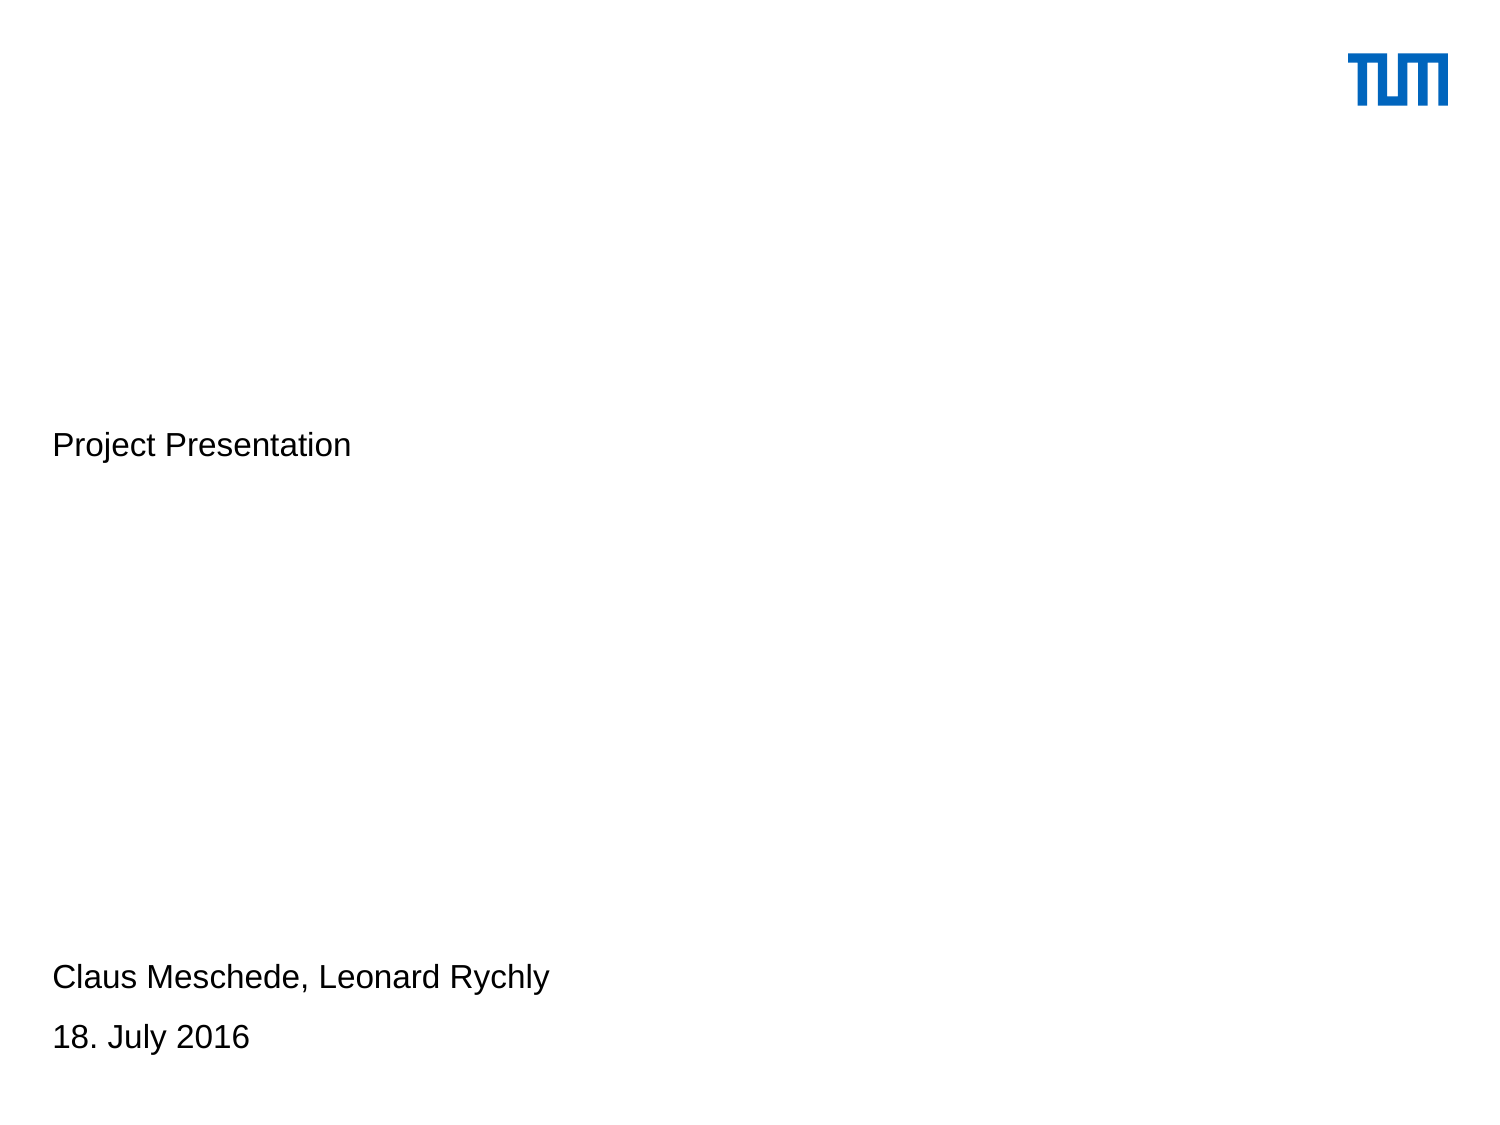

Machine Learning in Medical Imaging
Project Presentation

Claus Meschede, Leonard Rychly
18. July 2016

U-Net: Convolutional Networks for Biomedical Image Segmentation